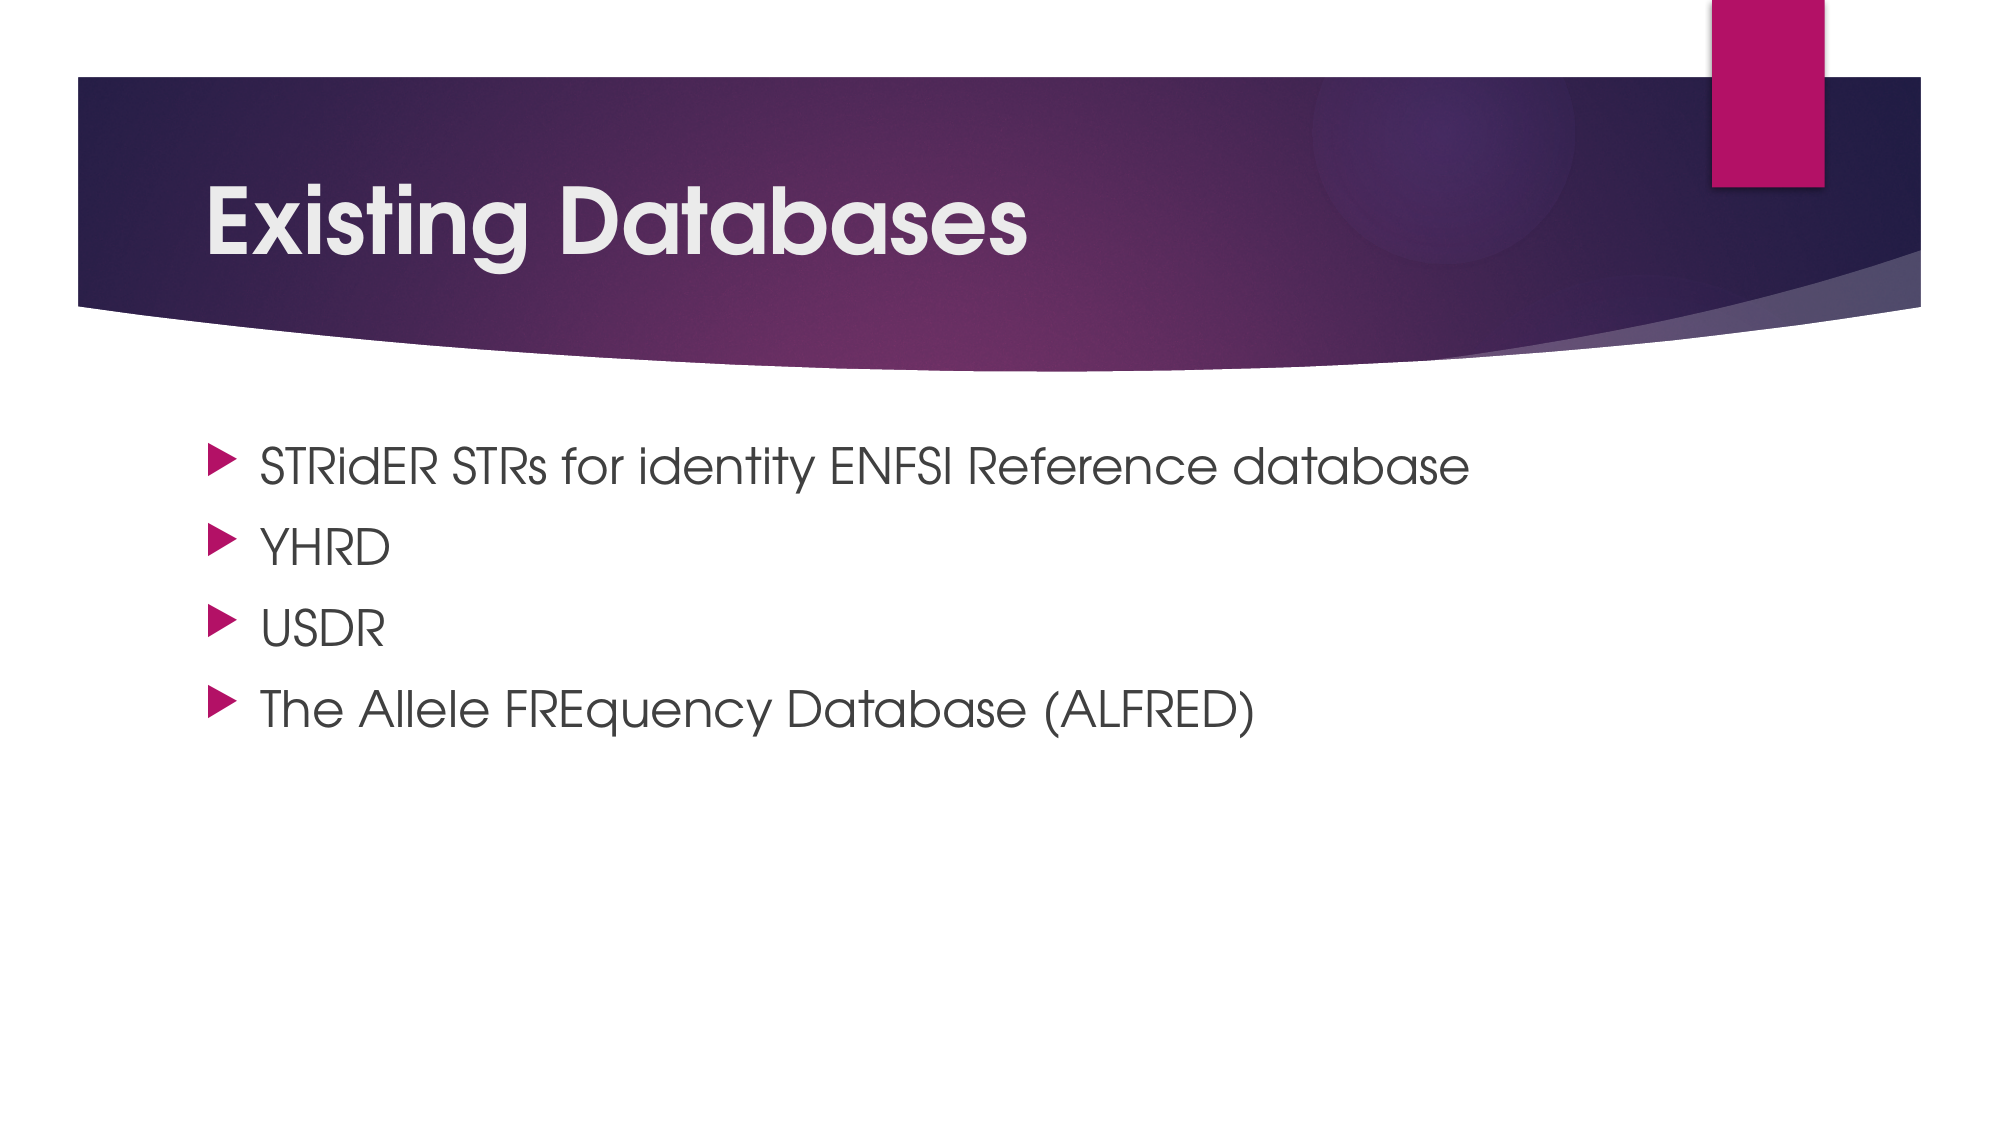

# Existing Databases
STRidER STRs for identity ENFSI Reference database
YHRD
USDR
The Allele FREquency Database (ALFRED)